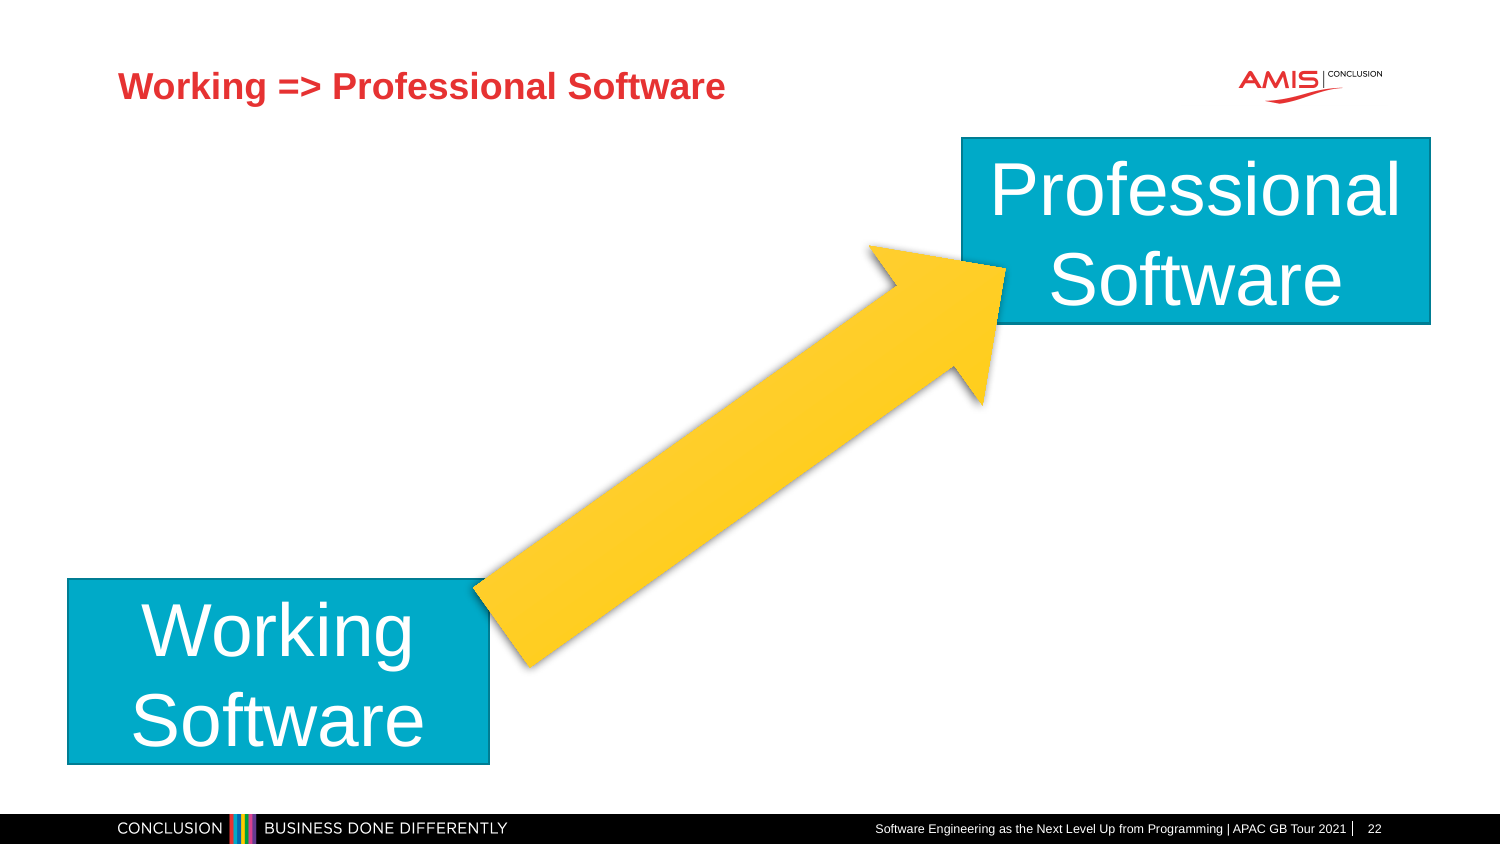

# Working => Professional Software
Professional Software

Working Software
Software Engineering as the Next Level Up from Programming | APAC GB Tour 2021
22